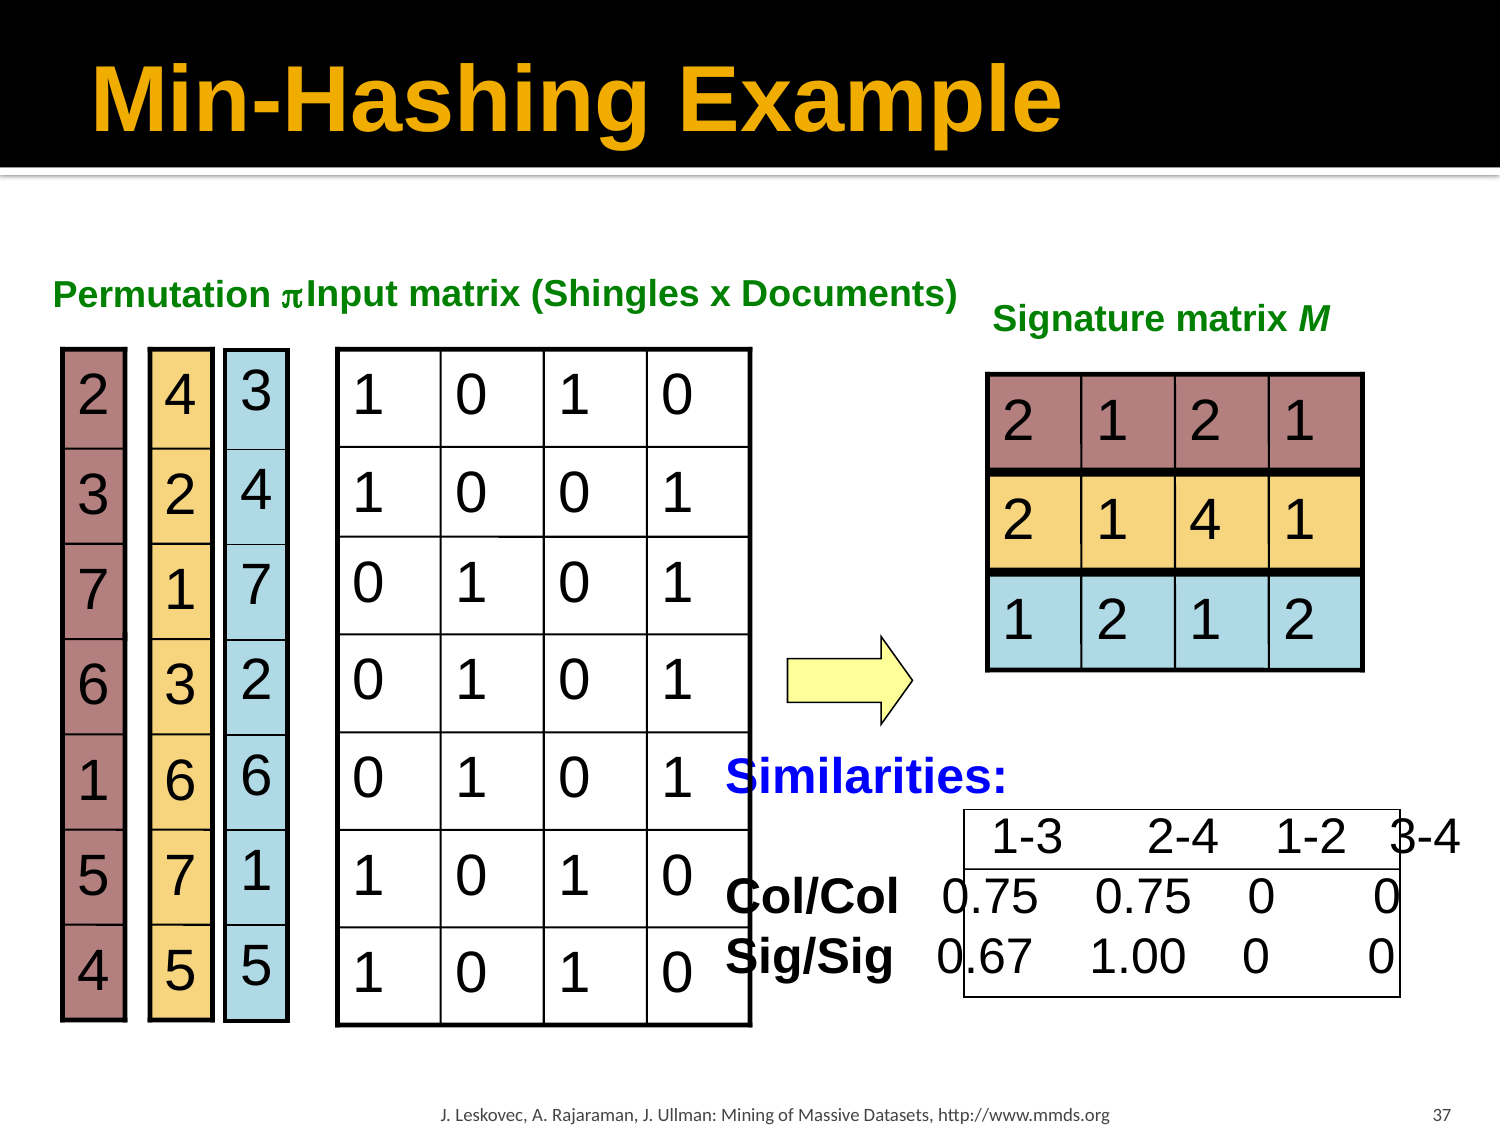

# Min-Hashing Example
Input matrix (Shingles x Documents)
Signature matrix M
2

4

1

0

1

0

2

1

2

1

1

0
0
1
3

2

2

1

4

1

0

1
0
1
7

1

1

2

1

2

0

1
0
1

6

3

0

1
0
1
1

6

5

7

1

0
1
0
4

5

1

0
1
0

Permutation π
| 3 |
| --- |
| 4 |
| 7 |
| 2 |
| 6 |
| 1 |
| 5 |
Similarities:
                   1-3      2-4    1-2   3-4
Col/Col   0.75    0.75    0       0
Sig/Sig   0.67    1.00    0       0

J. Leskovec, A. Rajaraman, J. Ullman: Mining of Massive Datasets, http://www.mmds.org
37